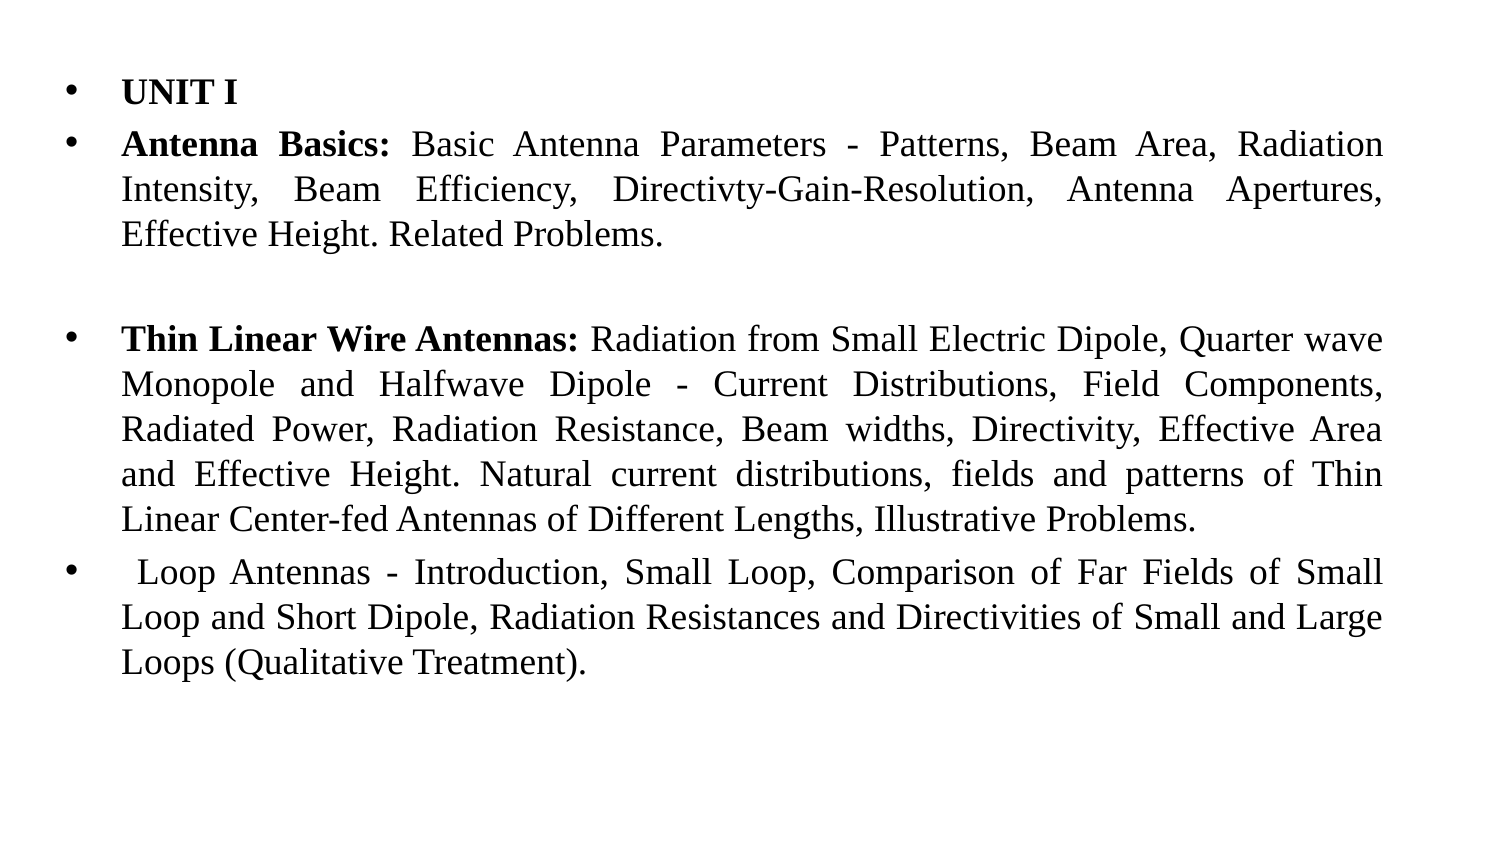

UNIT I
Antenna Basics: Basic Antenna Parameters - Patterns, Beam Area, Radiation Intensity, Beam Efficiency, Directivty-Gain-Resolution, Antenna Apertures, Effective Height. Related Problems.

Thin Linear Wire Antennas: Radiation from Small Electric Dipole, Quarter wave Monopole and Halfwave Dipole - Current Distributions, Field Components, Radiated Power, Radiation Resistance, Beam widths, Directivity, Effective Area and Effective Height. Natural current distributions, fields and patterns of Thin Linear Center-fed Antennas of Different Lengths, Illustrative Problems.
 Loop Antennas - Introduction, Small Loop, Comparison of Far Fields of Small Loop and Short Dipole, Radiation Resistances and Directivities of Small and Large Loops (Qualitative Treatment).